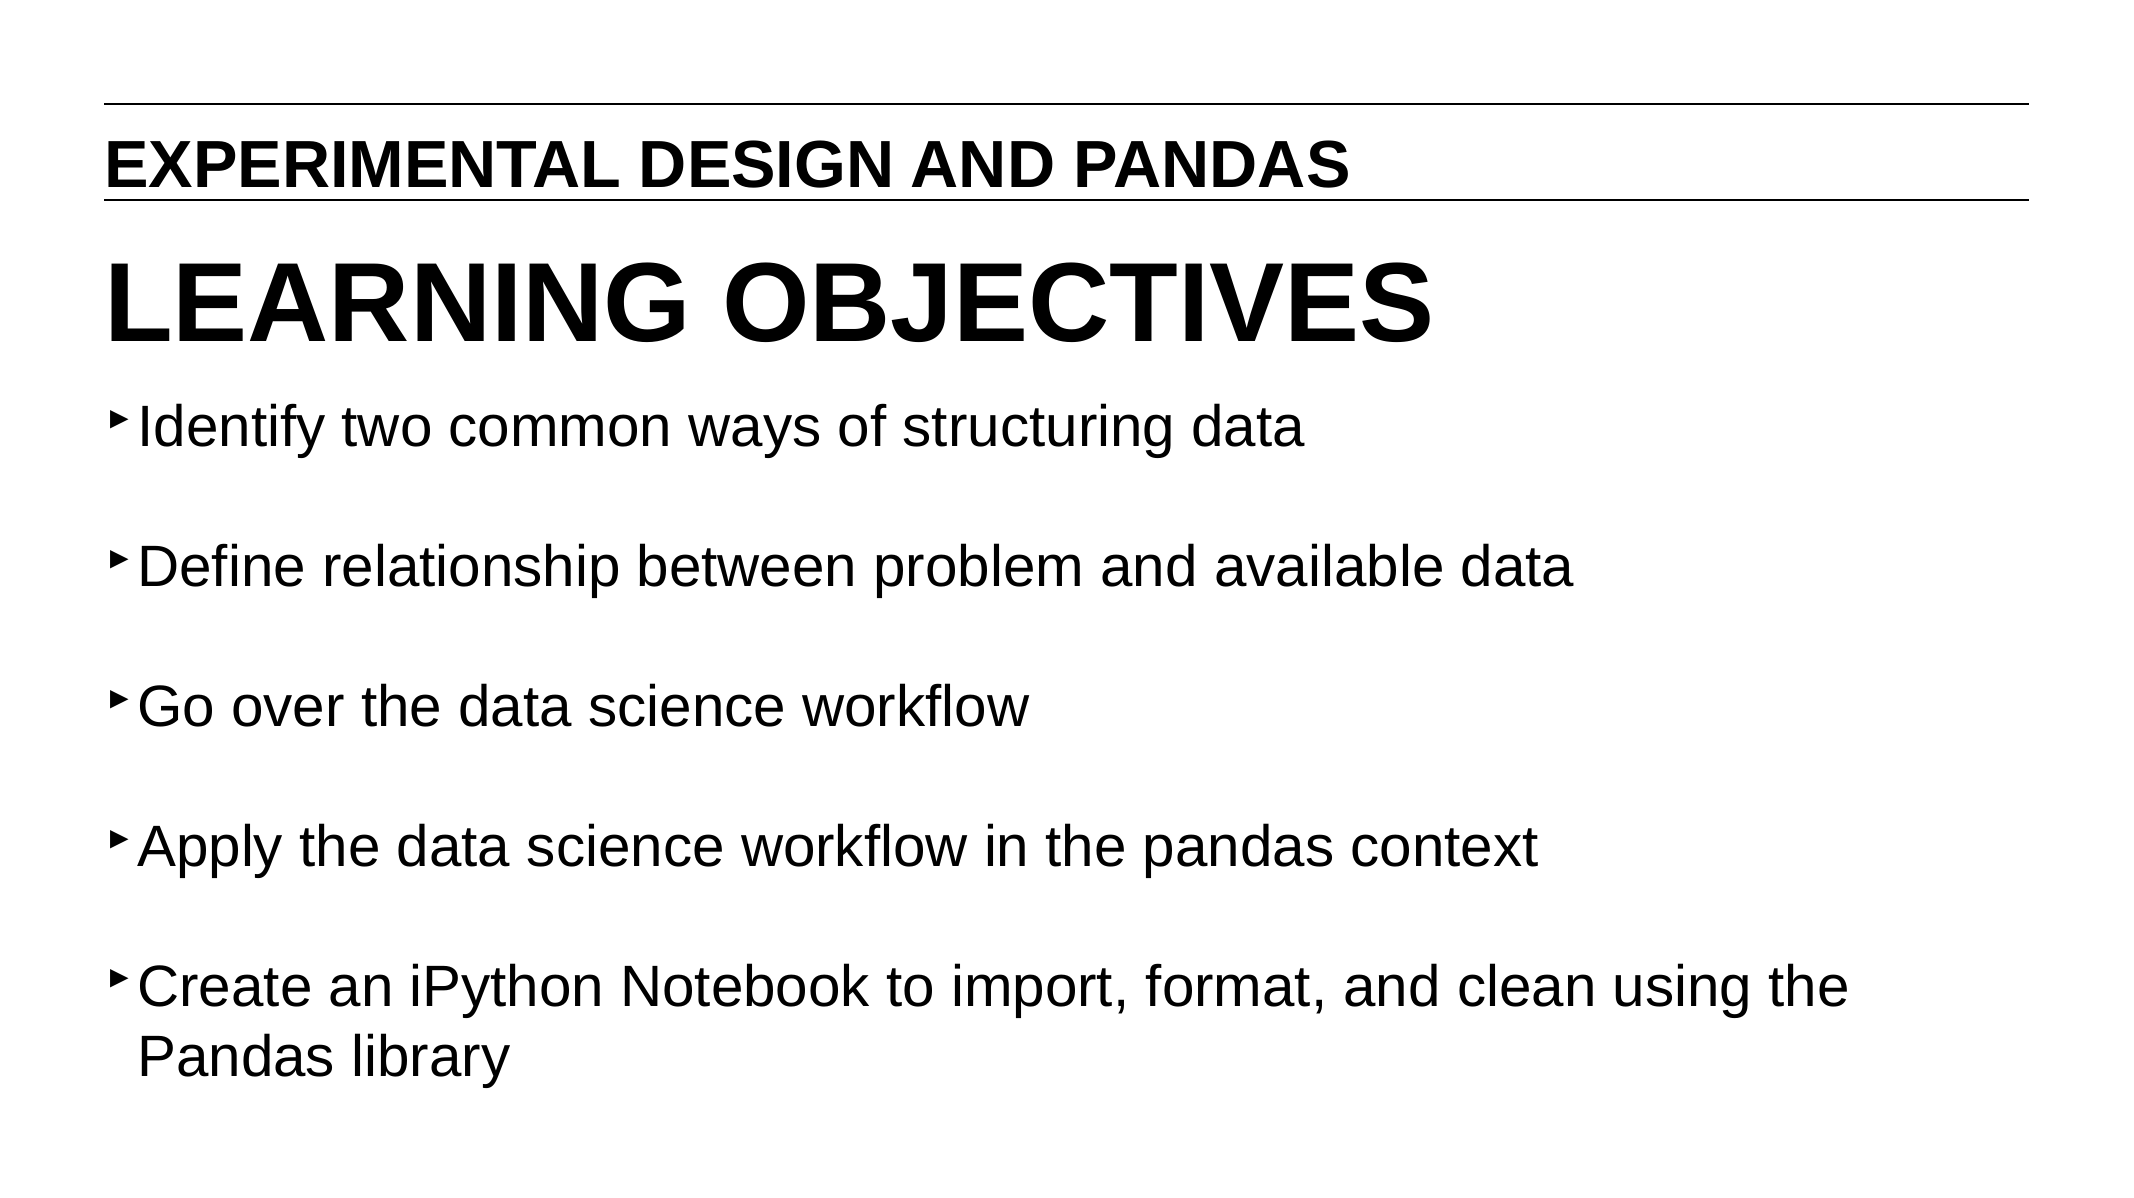

EXPERIMENTAL DESIGN AND PANDAS
# LEARNING OBJECTIVES

Identify two common ways of structuring data

Define relationship between problem and available data

Go over the data science workflow

Apply the data science workflow in the pandas context

Create an iPython Notebook to import, format, and clean using the Pandas library